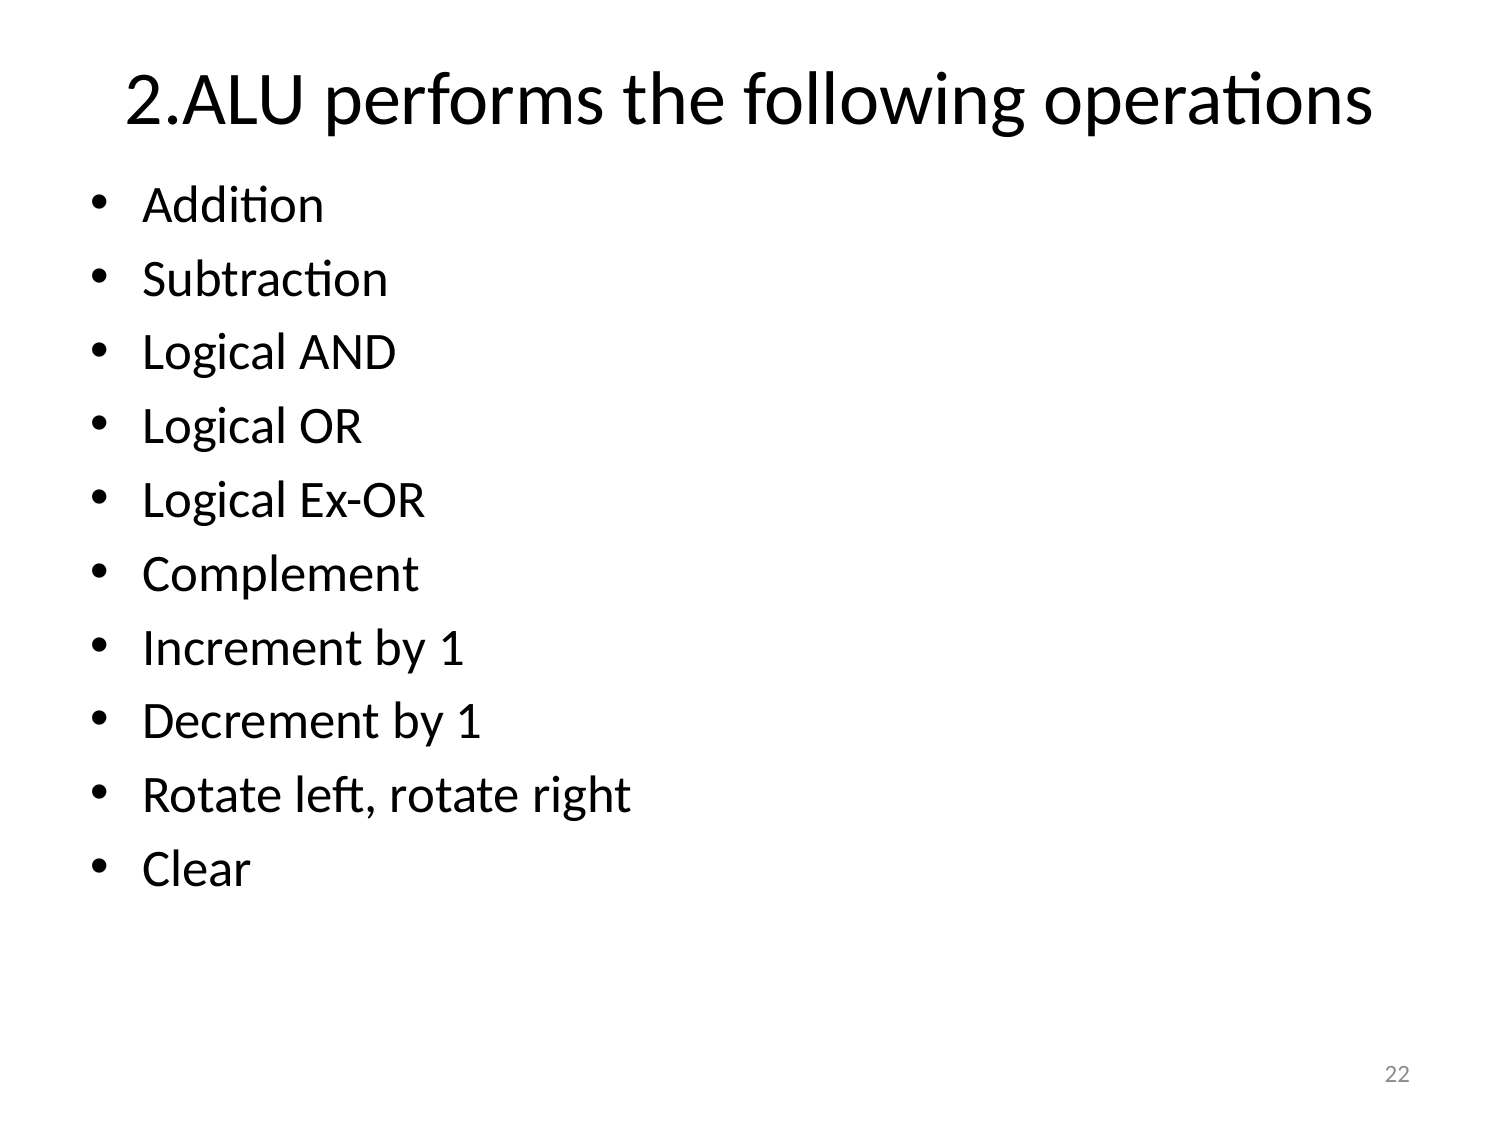

# 2.ALU performs the following operations
Addition
Subtraction
Logical AND
Logical OR
Logical Ex-OR
Complement
Increment by 1
Decrement by 1
Rotate left, rotate right
Clear

22